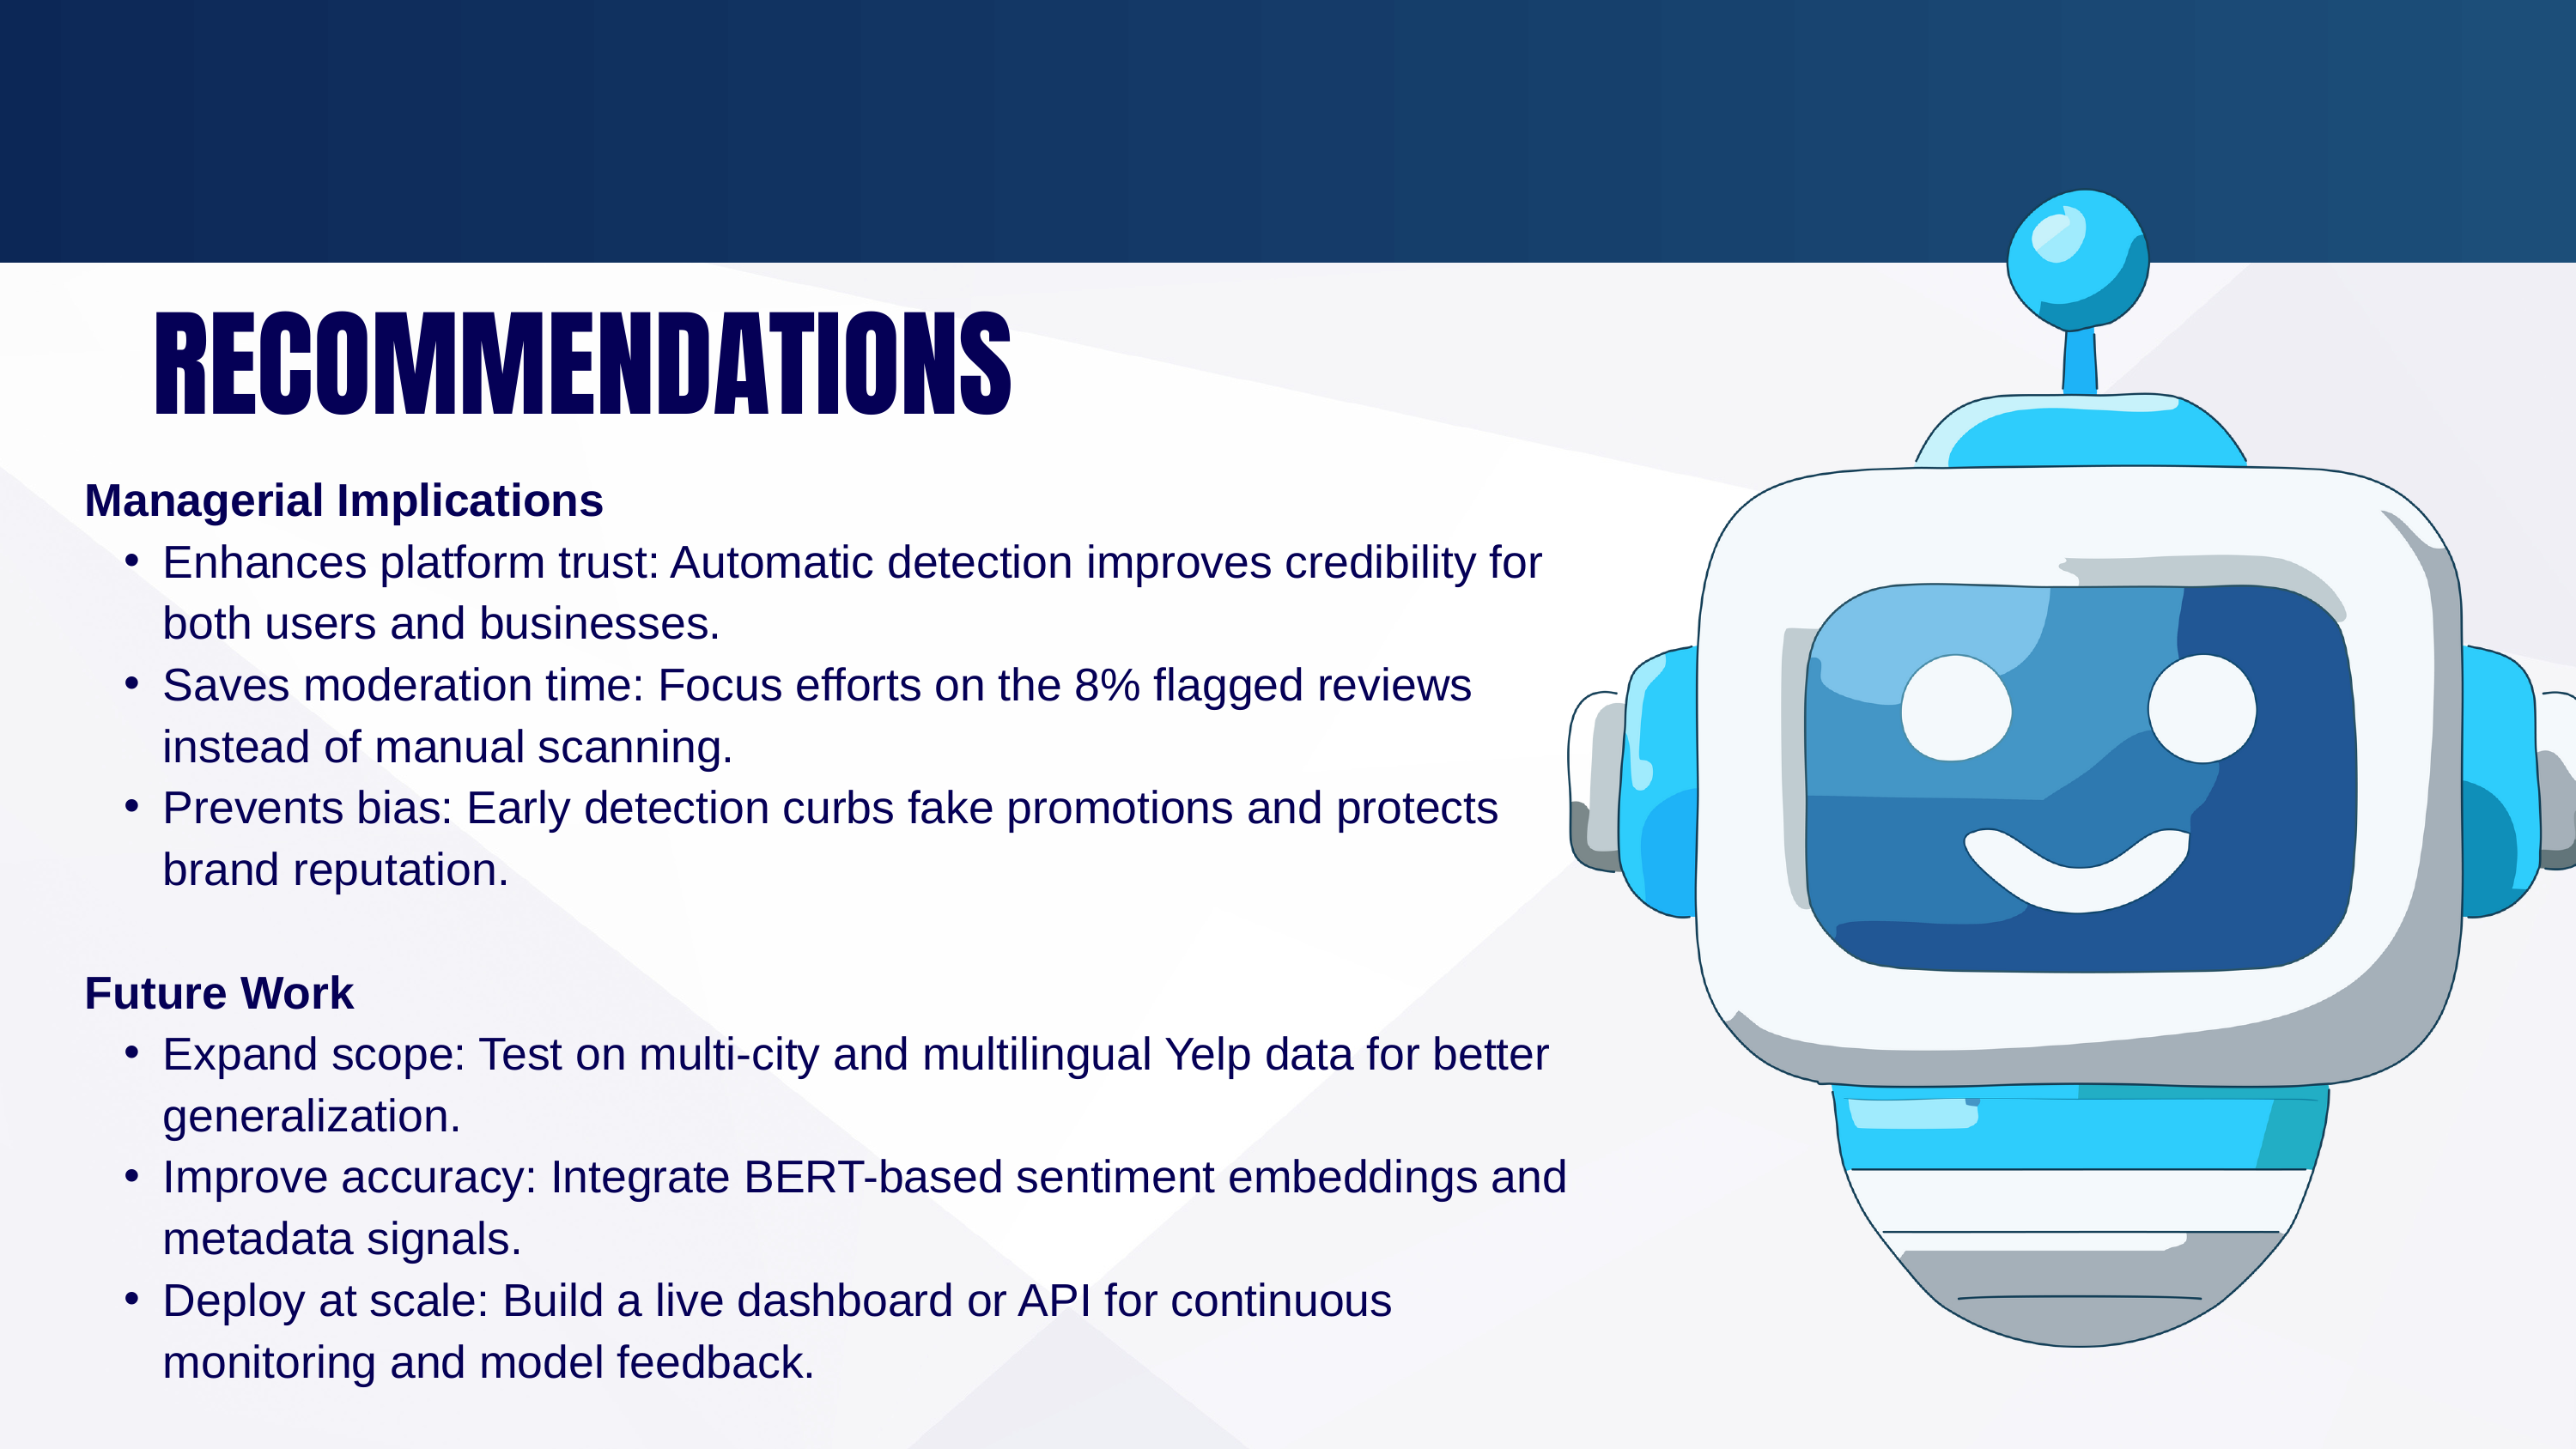

RECOMMENDATIONS
Managerial Implications
Enhances platform trust: Automatic detection improves credibility for both users and businesses.
Saves moderation time: Focus efforts on the 8% flagged reviews instead of manual scanning.
Prevents bias: Early detection curbs fake promotions and protects brand reputation.

Future Work
Expand scope: Test on multi-city and multilingual Yelp data for better generalization.
Improve accuracy: Integrate BERT-based sentiment embeddings and metadata signals.
Deploy at scale: Build a live dashboard or API for continuous monitoring and model feedback.